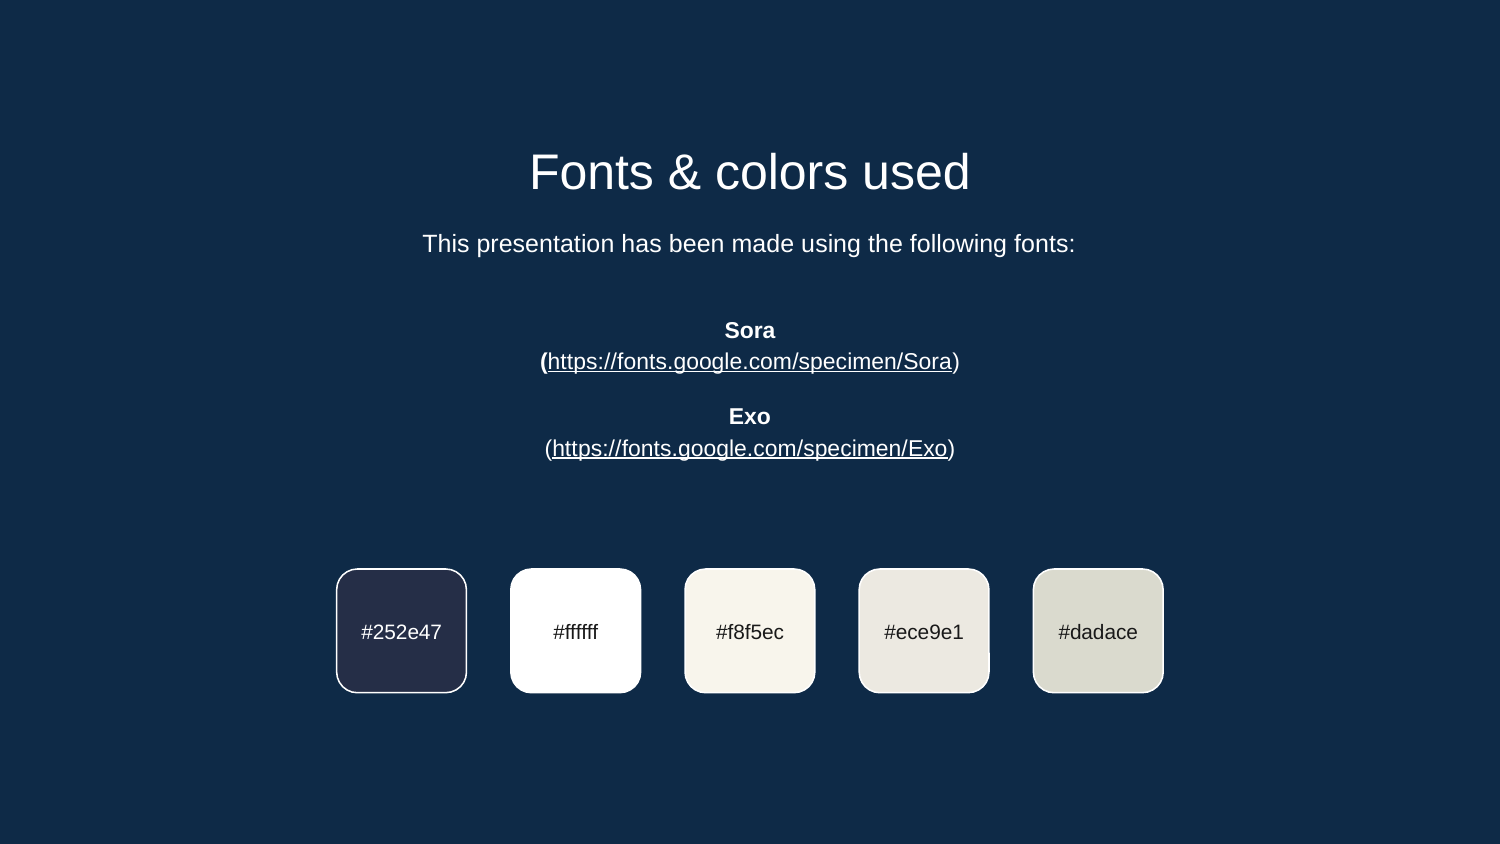

Fonts & colors used
This presentation has been made using the following fonts:

Sora
(https://fonts.google.com/specimen/Sora)

Exo
(https://fonts.google.com/specimen/Exo)

#252e47
#ffffff
#f8f5ec
#ece9e1
#dadace